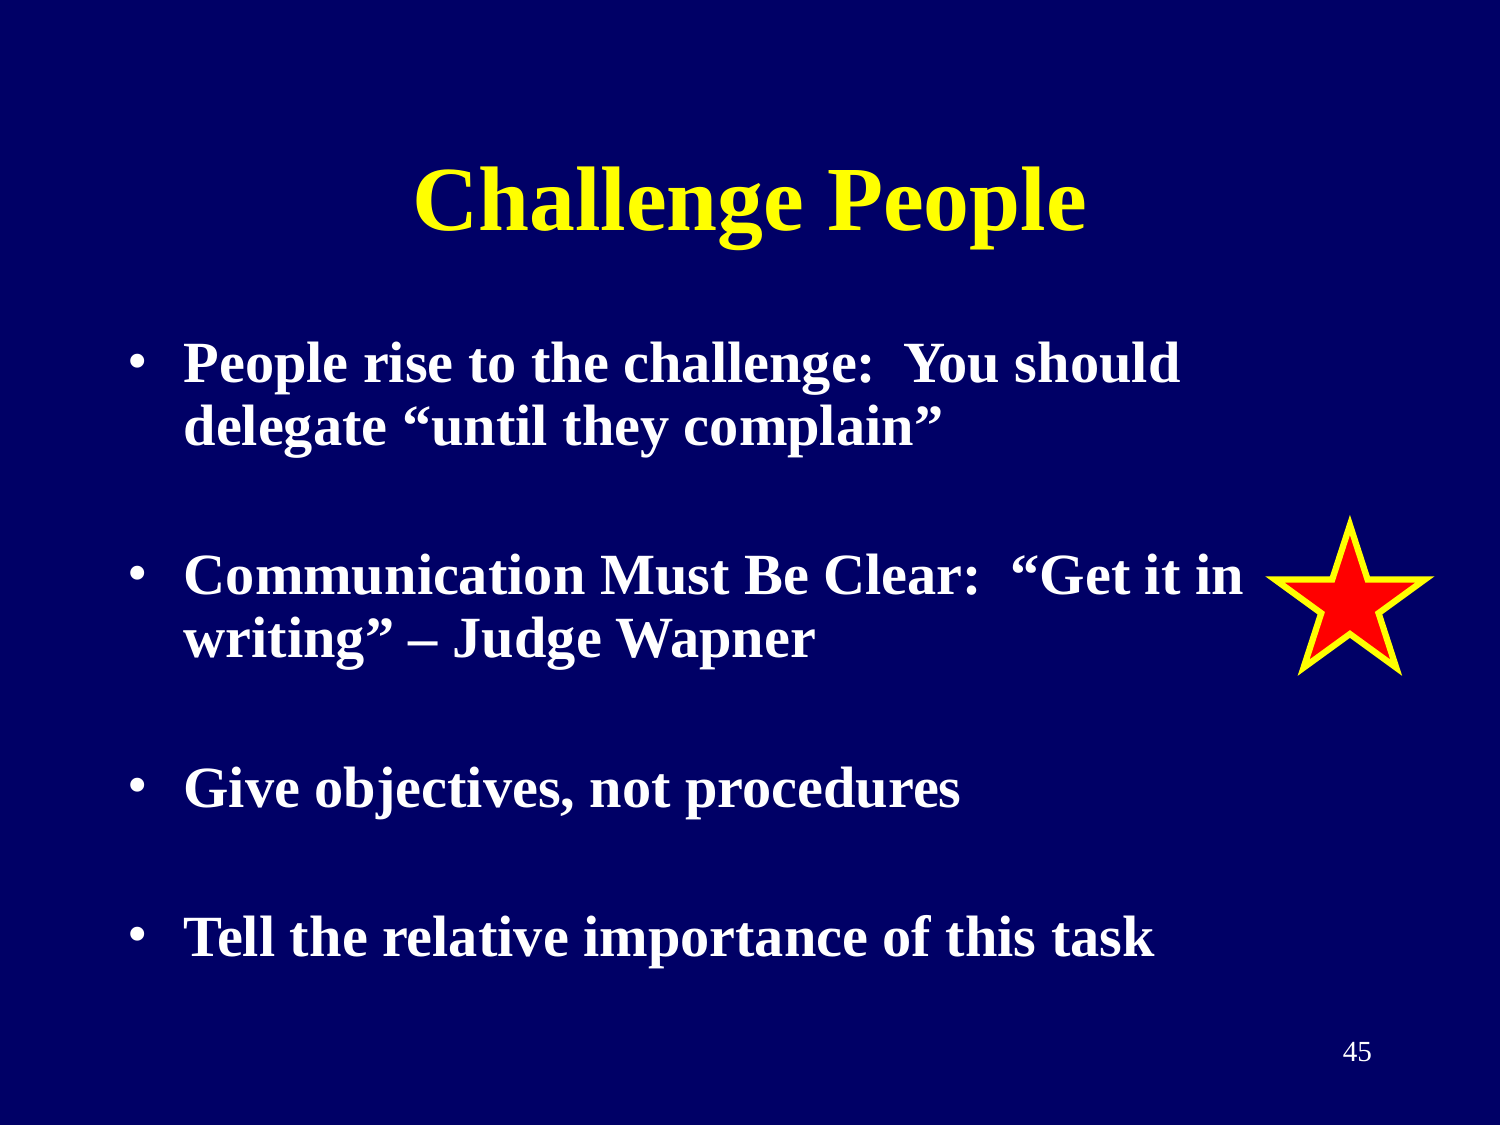

# Challenge People
People rise to the challenge:  You should delegate “until they complain”

Communication Must Be Clear:  “Get it in writing” – Judge Wapner

Give objectives, not procedures

Tell the relative importance of this task

45